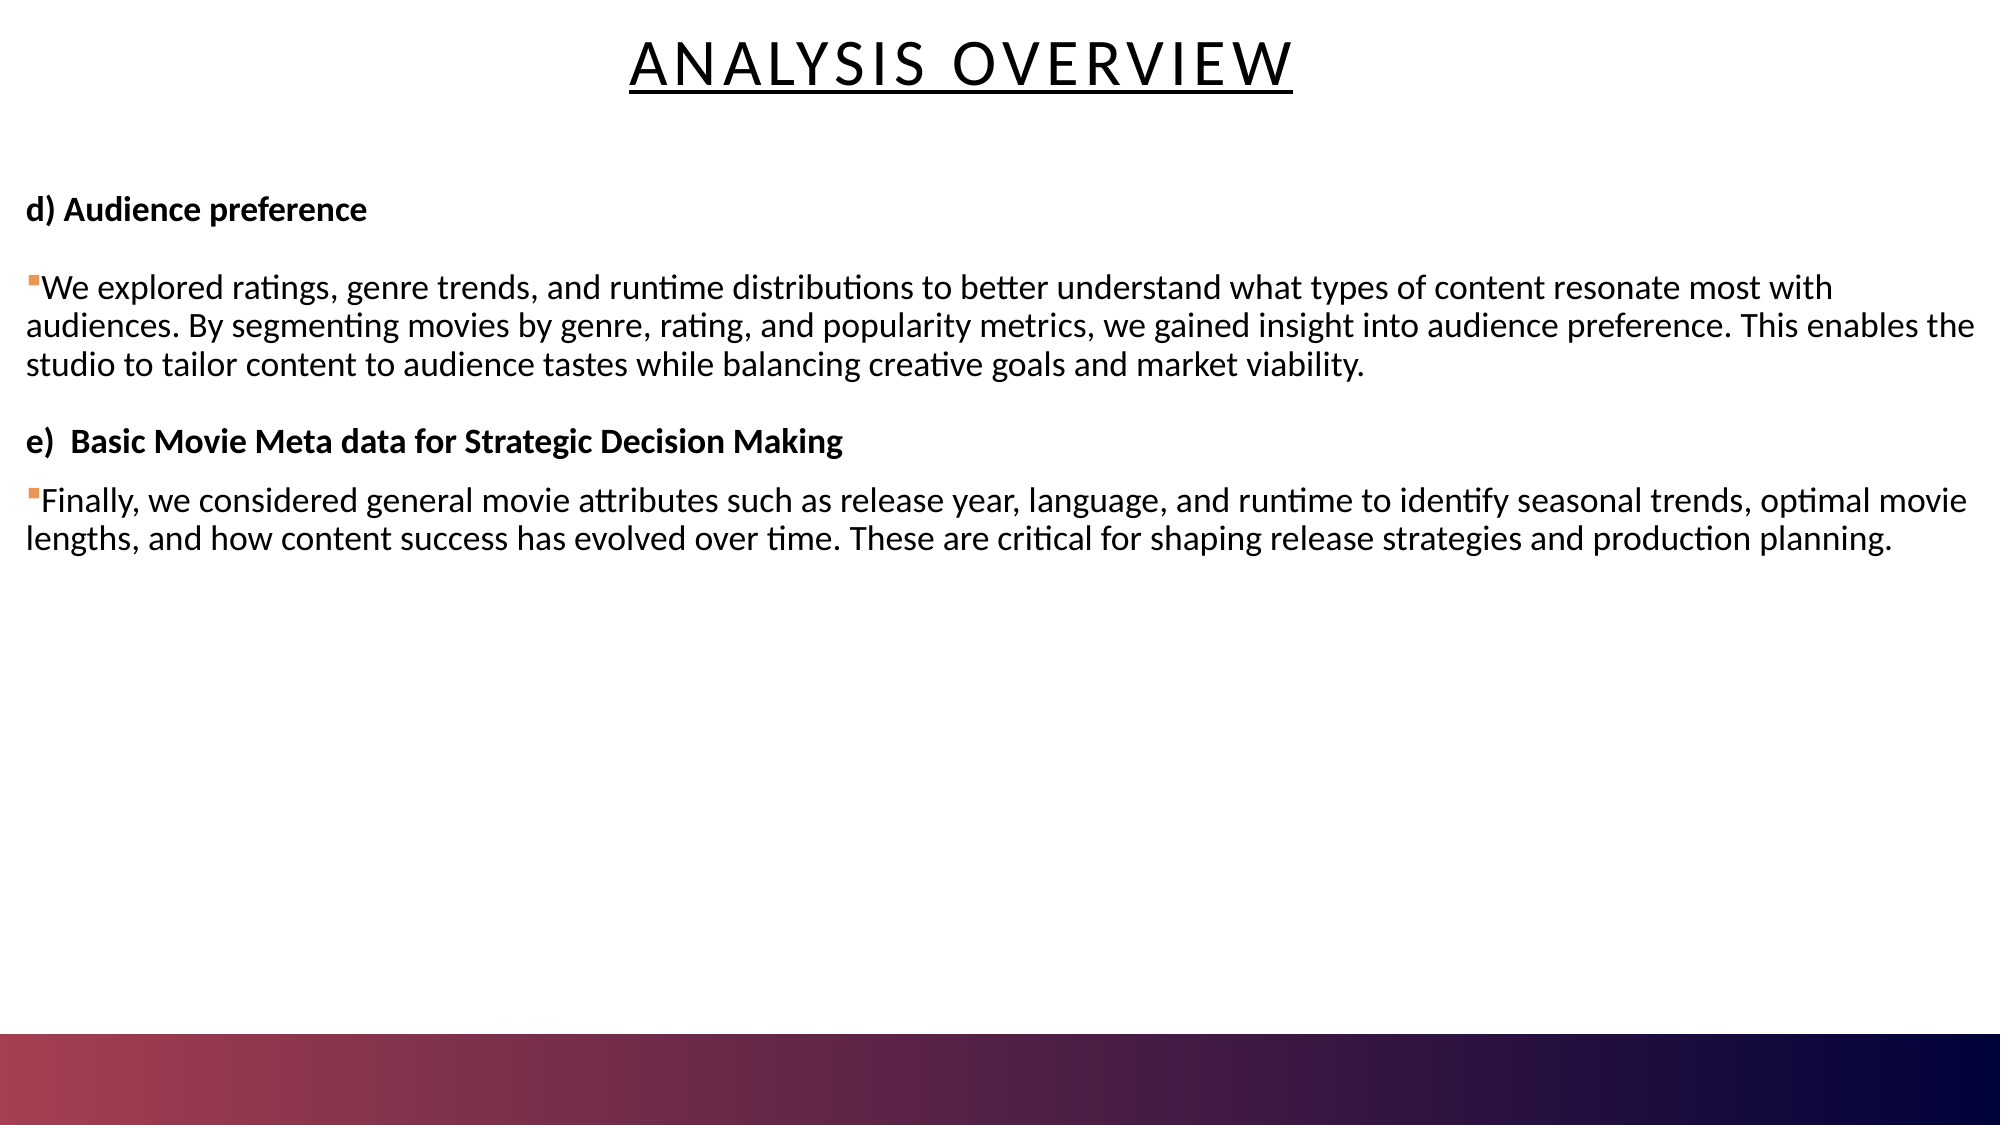

# ANALYSIS OVERVIEW

d) Audience preference
We explored ratings, genre trends, and runtime distributions to better understand what types of content resonate most with audiences. By segmenting movies by genre, rating, and popularity metrics, we gained insight into audience preference. This enables the studio to tailor content to audience tastes while balancing creative goals and market viability.
e)  Basic Movie Meta data for Strategic Decision Making
Finally, we considered general movie attributes such as release year, language, and runtime to identify seasonal trends, optimal movie lengths, and how content success has evolved over time. These are critical for shaping release strategies and production planning.